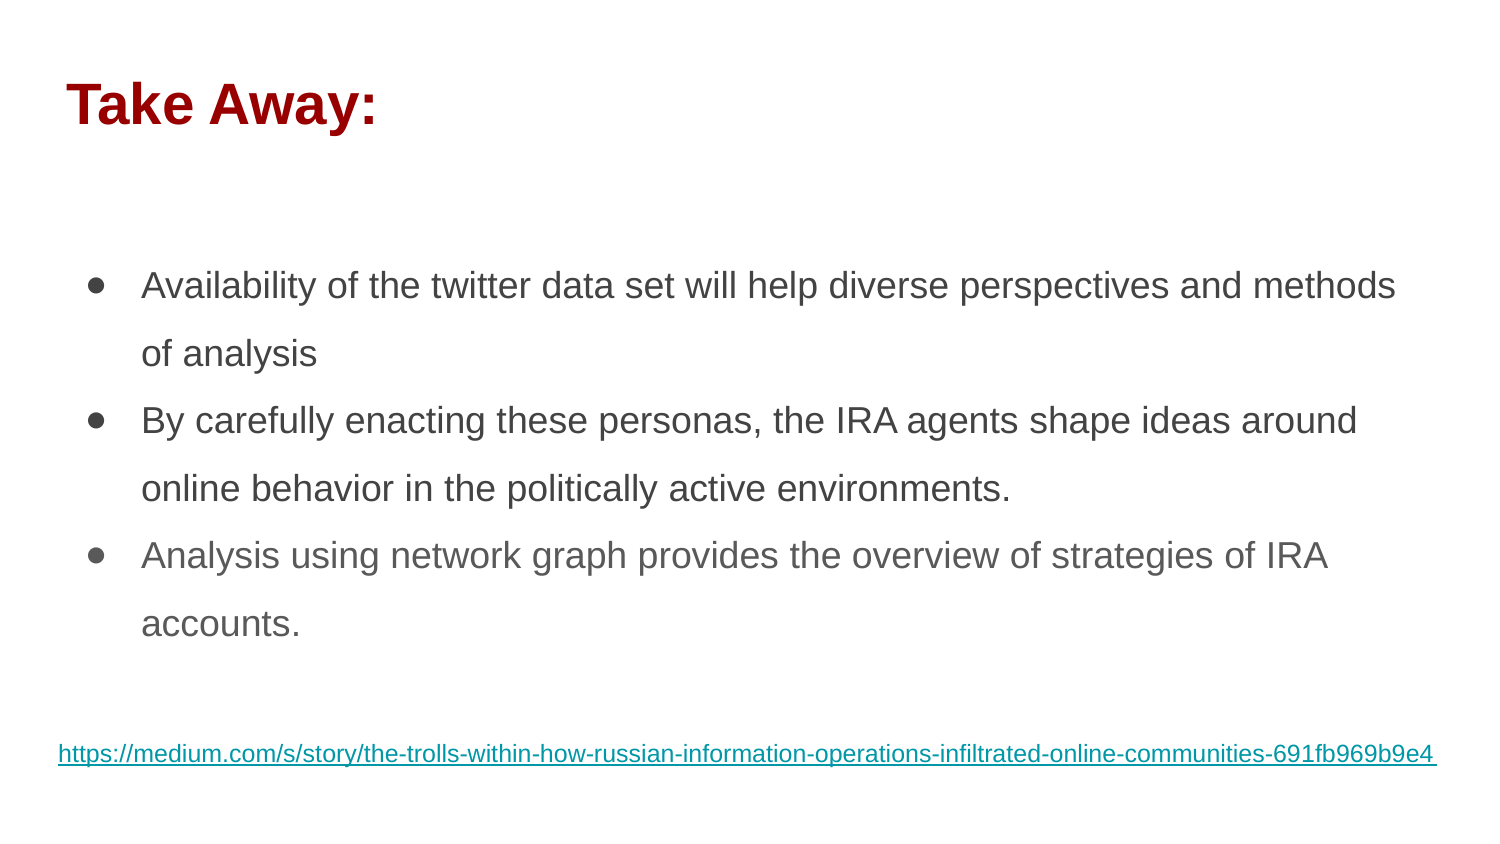

# Take Away:
Availability of the twitter data set will help diverse perspectives and methods of analysis
By carefully enacting these personas, the IRA agents shape ideas around online behavior in the politically active environments.
Analysis using network graph provides the overview of strategies of IRA accounts.

https://medium.com/s/story/the-trolls-within-how-russian-information-operations-infiltrated-online-communities-691fb969b9e4